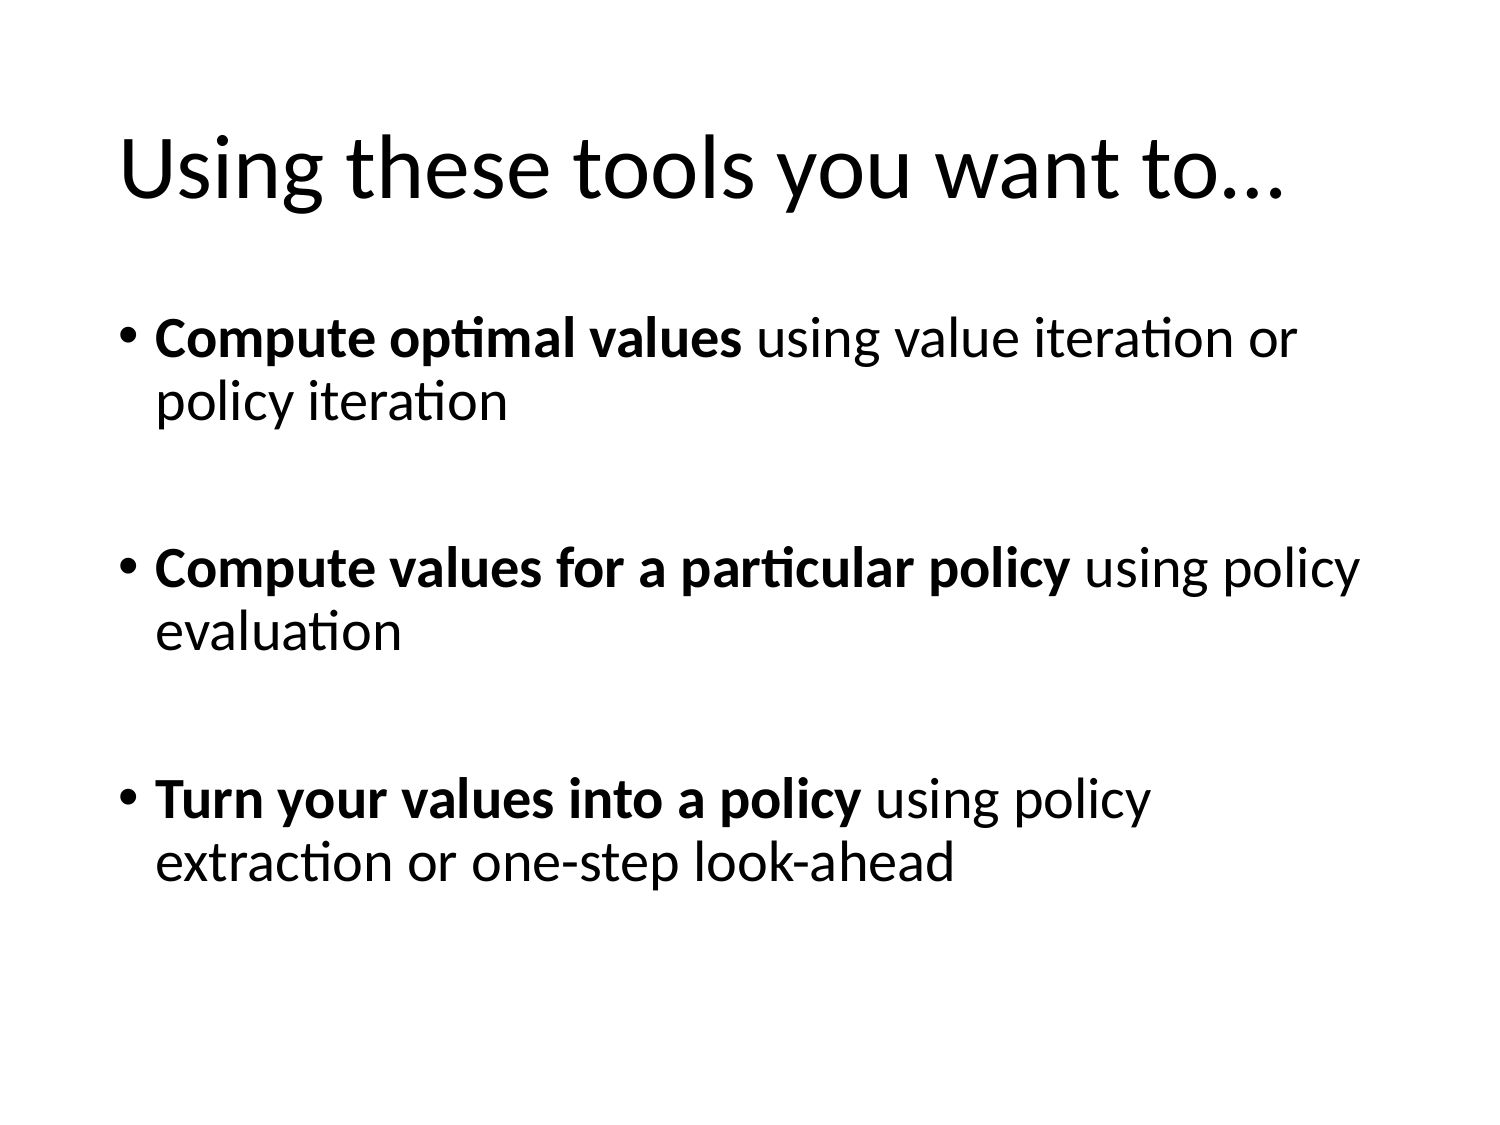

# Using these tools you want to…
Compute optimal values using value iteration or policy iteration

Compute values for a particular policy using policy evaluation

Turn your values into a policy using policy extraction or one-step look-ahead